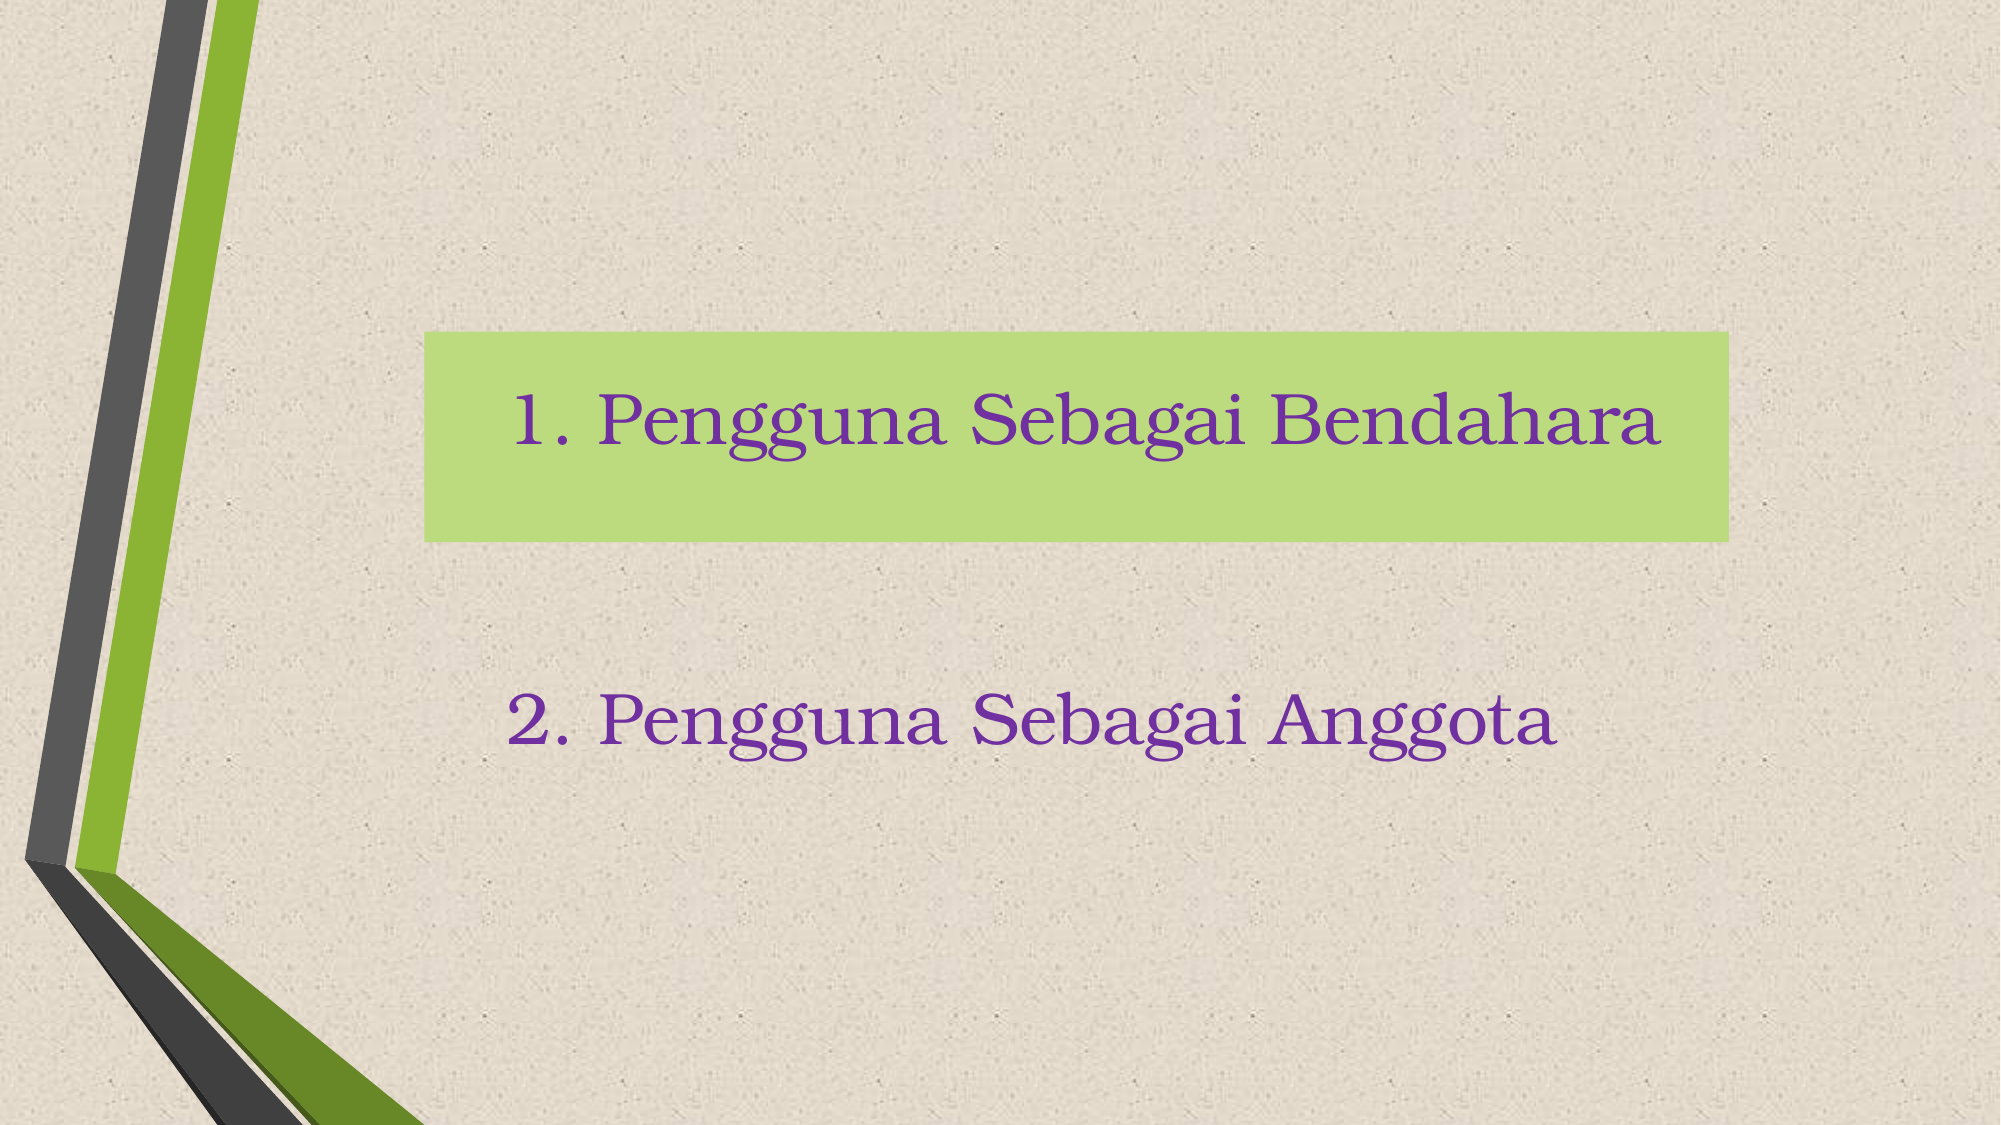

# 1. Pengguna Sebagai Bendahara

2. Pengguna Sebagai Anggota